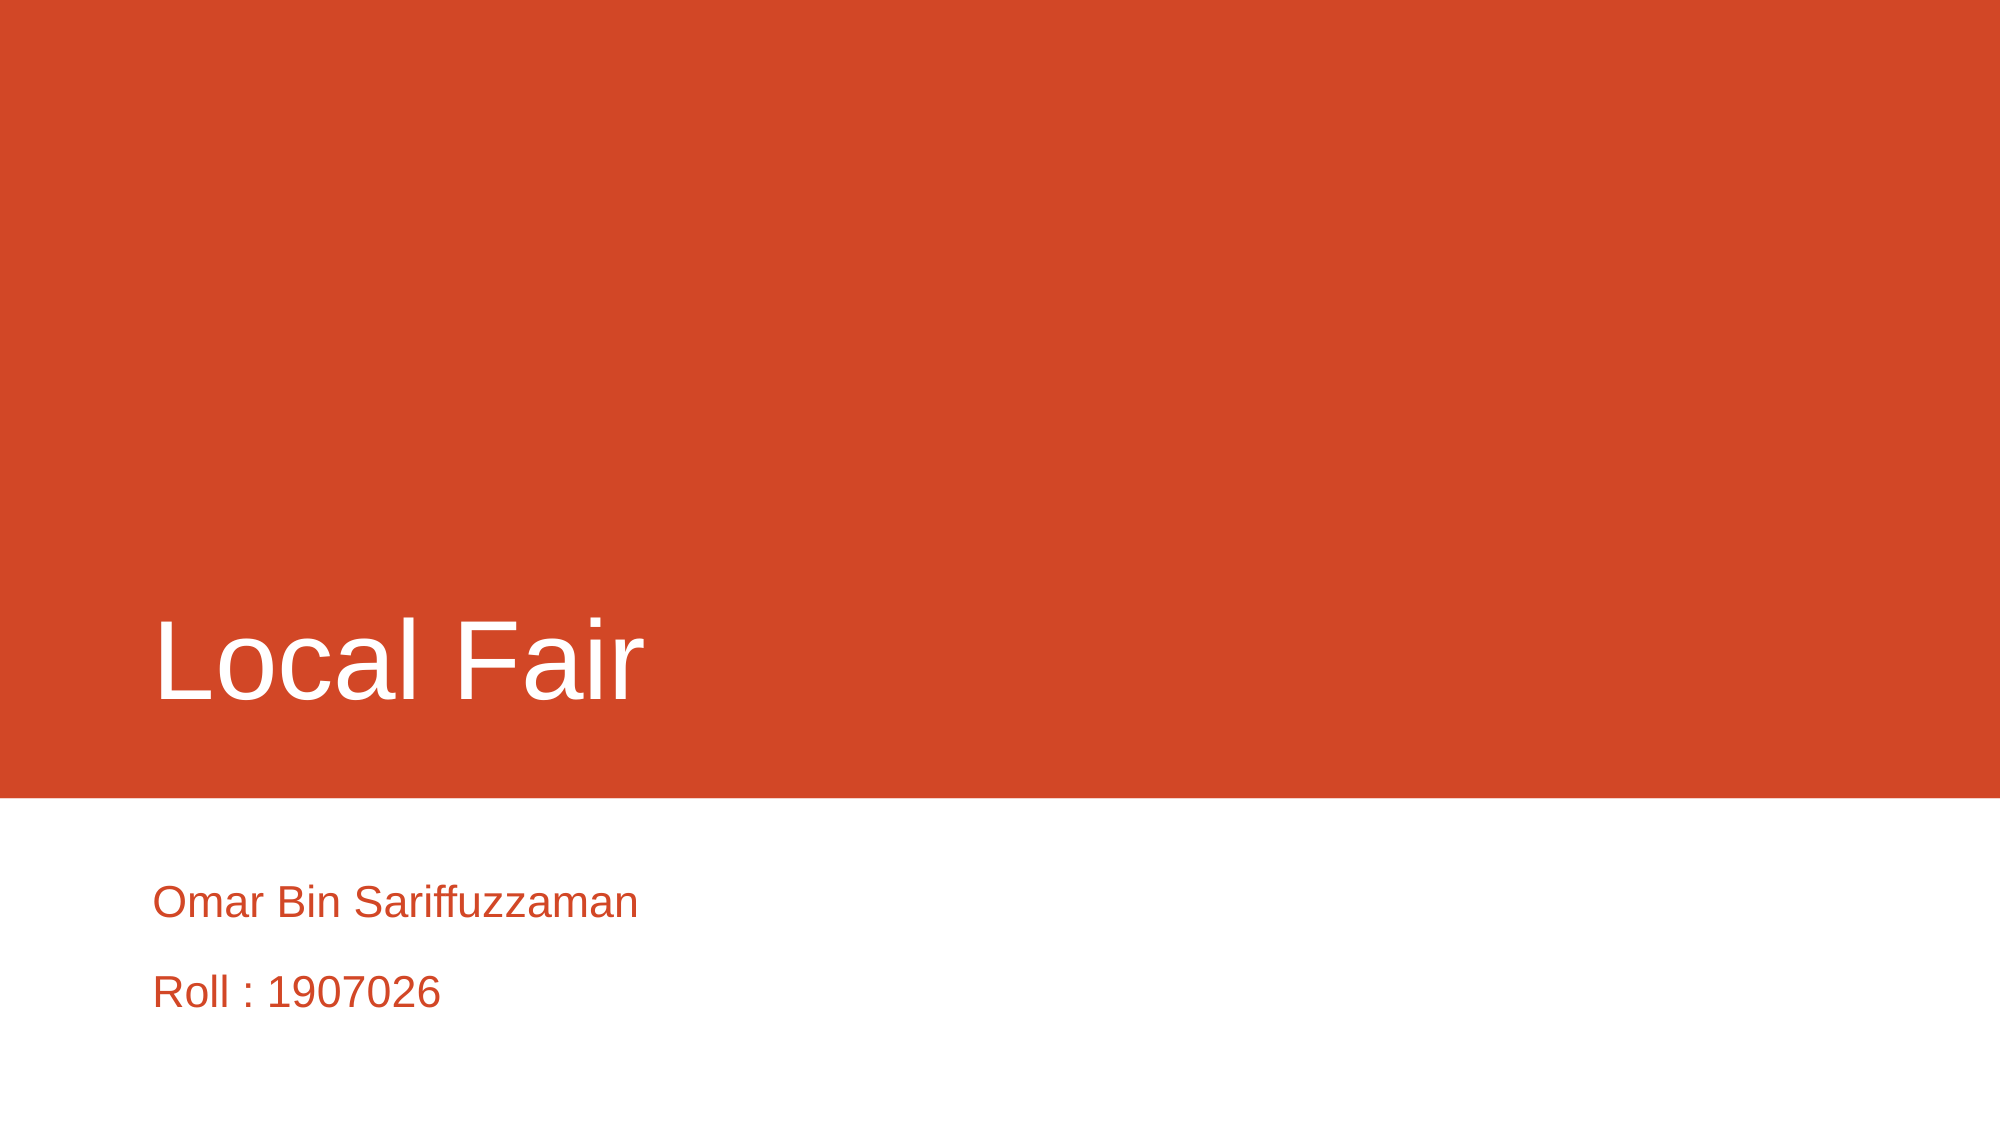

# Local Fair
Omar Bin Sariffuzzaman
Roll : 1907026